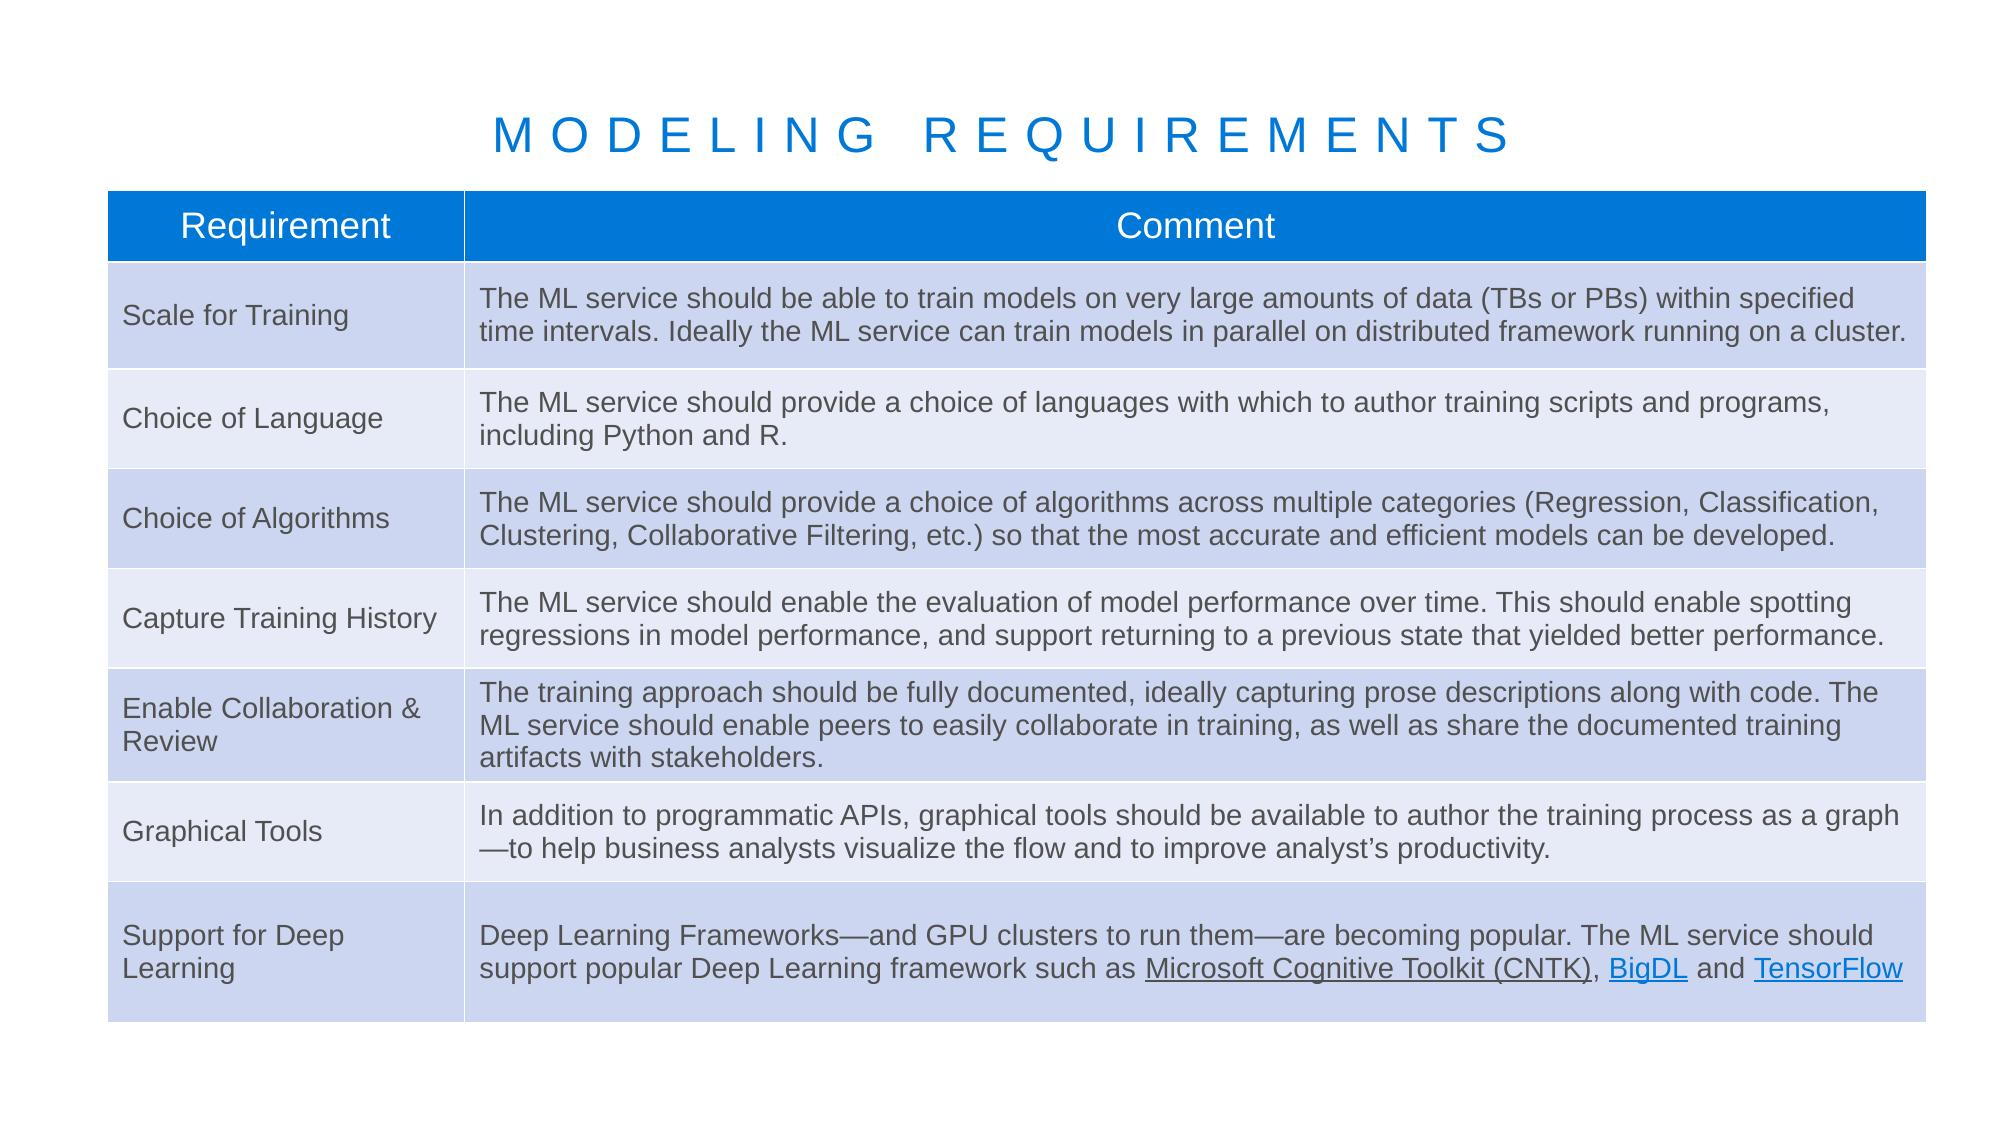

# Modeling Requirements
| Requirement | Comment |
| --- | --- |
| Scale for Training | The ML service should be able to train models on very large amounts of data (TBs or PBs) within specified time intervals. Ideally the ML service can train models in parallel on distributed framework running on a cluster. |
| Choice of Language | The ML service should provide a choice of languages with which to author training scripts and programs, including Python and R. |
| Choice of Algorithms | The ML service should provide a choice of algorithms across multiple categories (Regression, Classification, Clustering, Collaborative Filtering, etc.) so that the most accurate and efficient models can be developed. |
| Capture Training History | The ML service should enable the evaluation of model performance over time. This should enable spotting regressions in model performance, and support returning to a previous state that yielded better performance. |
| Enable Collaboration & Review | The training approach should be fully documented, ideally capturing prose descriptions along with code. The ML service should enable peers to easily collaborate in training, as well as share the documented training artifacts with stakeholders. |
| Graphical Tools | In addition to programmatic APIs, graphical tools should be available to author the training process as a graph—to help business analysts visualize the flow and to improve analyst’s productivity. |
| Support for Deep Learning | Deep Learning Frameworks—and GPU clusters to run them—are becoming popular. The ML service should support popular Deep Learning framework such as Microsoft Cognitive Toolkit (CNTK), BigDL and TensorFlow |